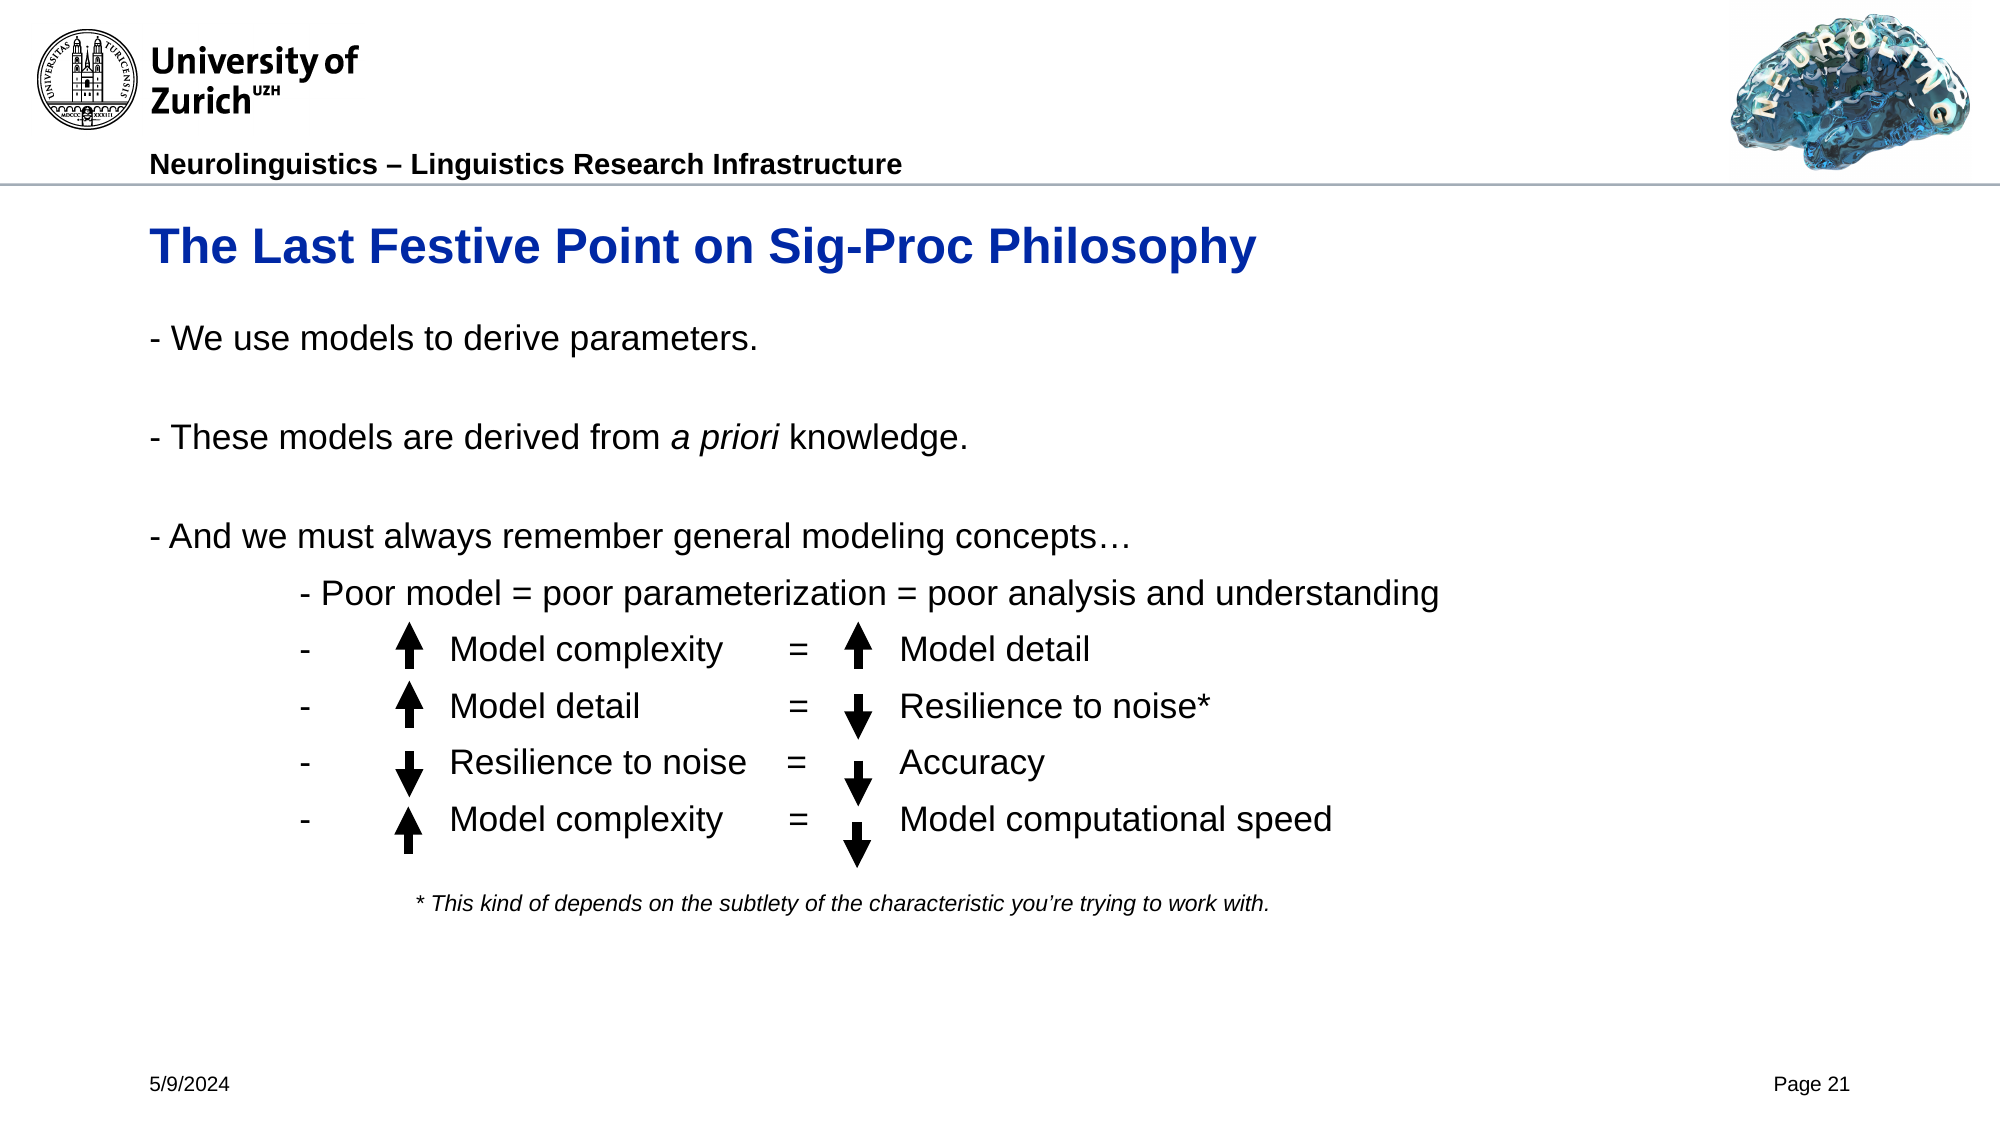

# The Last Festive Point on Sig-Proc Philosophy
- We use models to derive parameters.
- These models are derived from a priori knowledge.
- And we must always remember general modeling concepts…
	- Poor model = poor parameterization = poor analysis and understanding
	- 	Model complexity	    =	Model detail
	-	Model detail	    =	Resilience to noise*
	- 	Resilience to noise    =	Accuracy
	-	Model complexity	    =	Model computational speed

* This kind of depends on the subtlety of the characteristic you’re trying to work with.
5/9/2024
Page 21